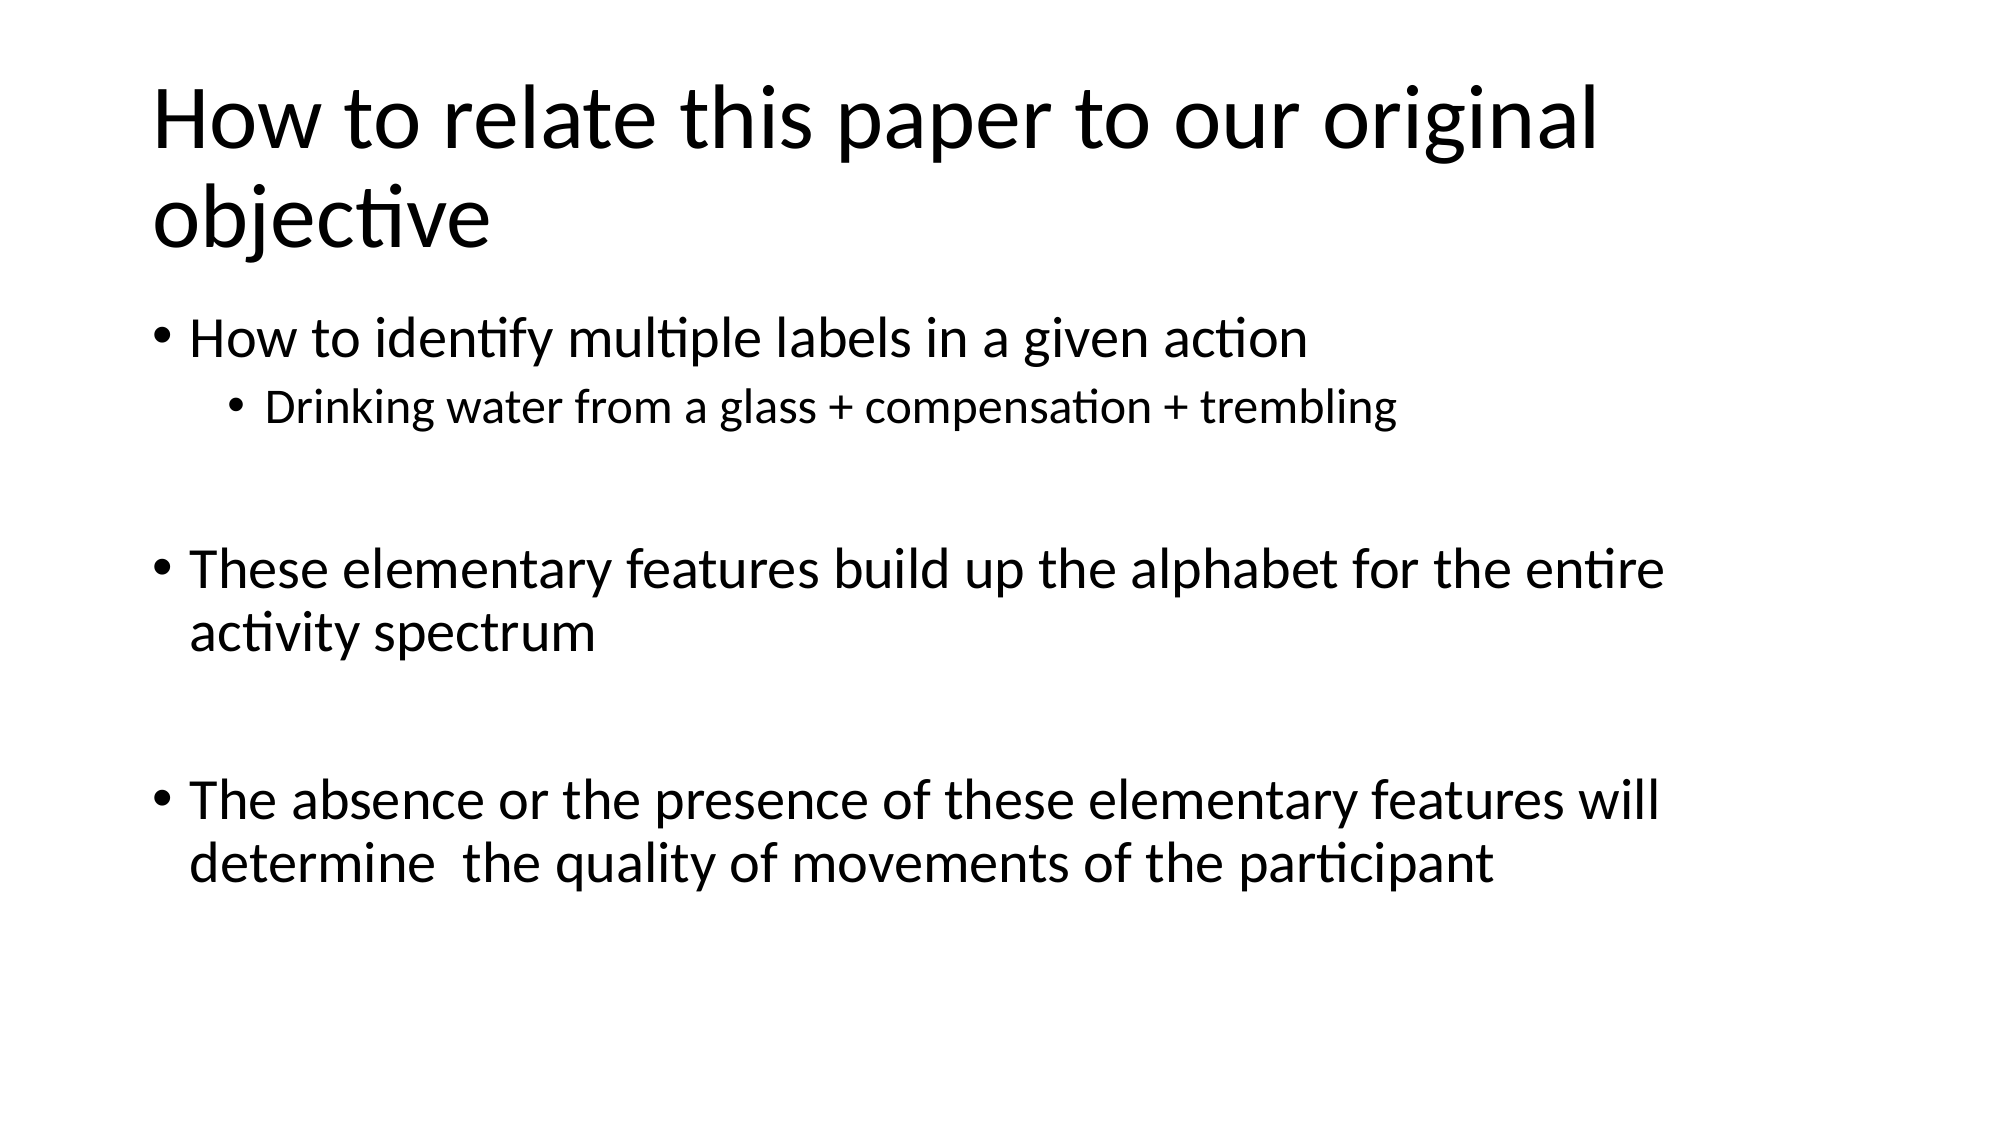

# How to relate this paper to our original objective
How to identify multiple labels in a given action
Drinking water from a glass + compensation + trembling

These elementary features build up the alphabet for the entire activity spectrum

The absence or the presence of these elementary features will determine  the quality of movements of the participant